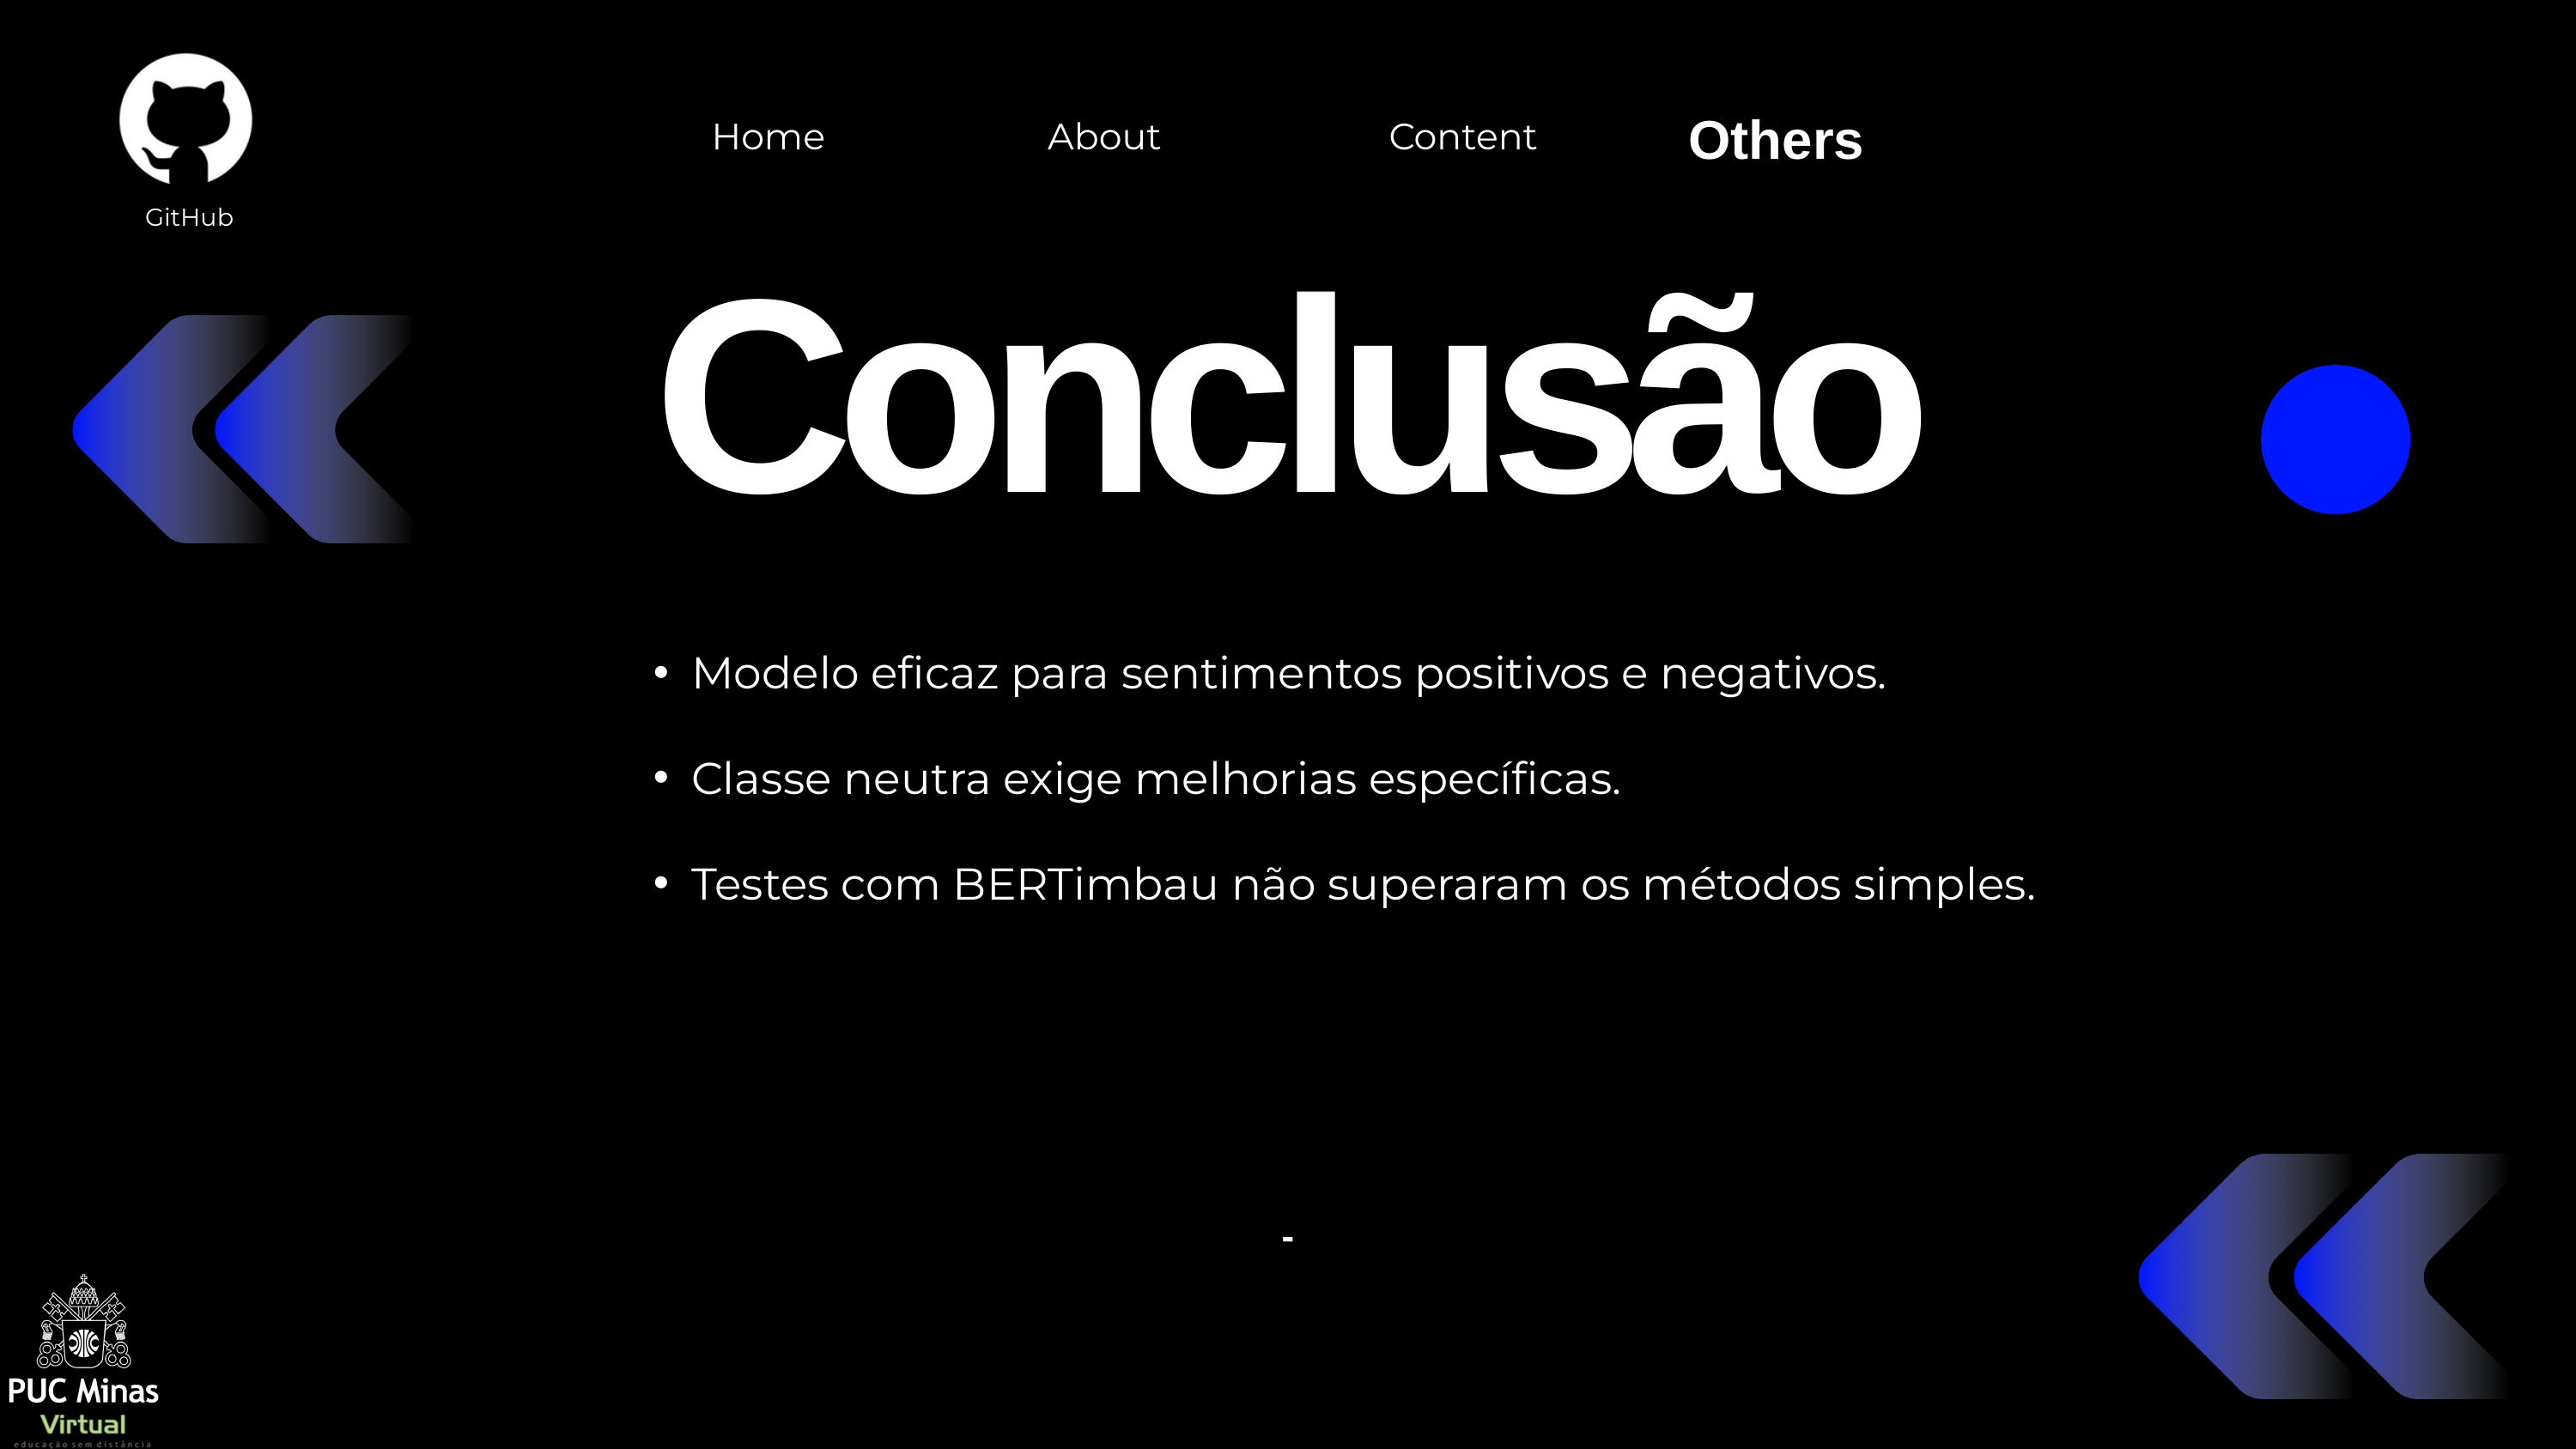

Others
Home
About
Content
Conclusão

GitHub

Modelo eficaz para sentimentos positivos e negativos.

Classe neutra exige melhorias específicas.

Testes com BERTimbau não superaram os métodos simples.

-